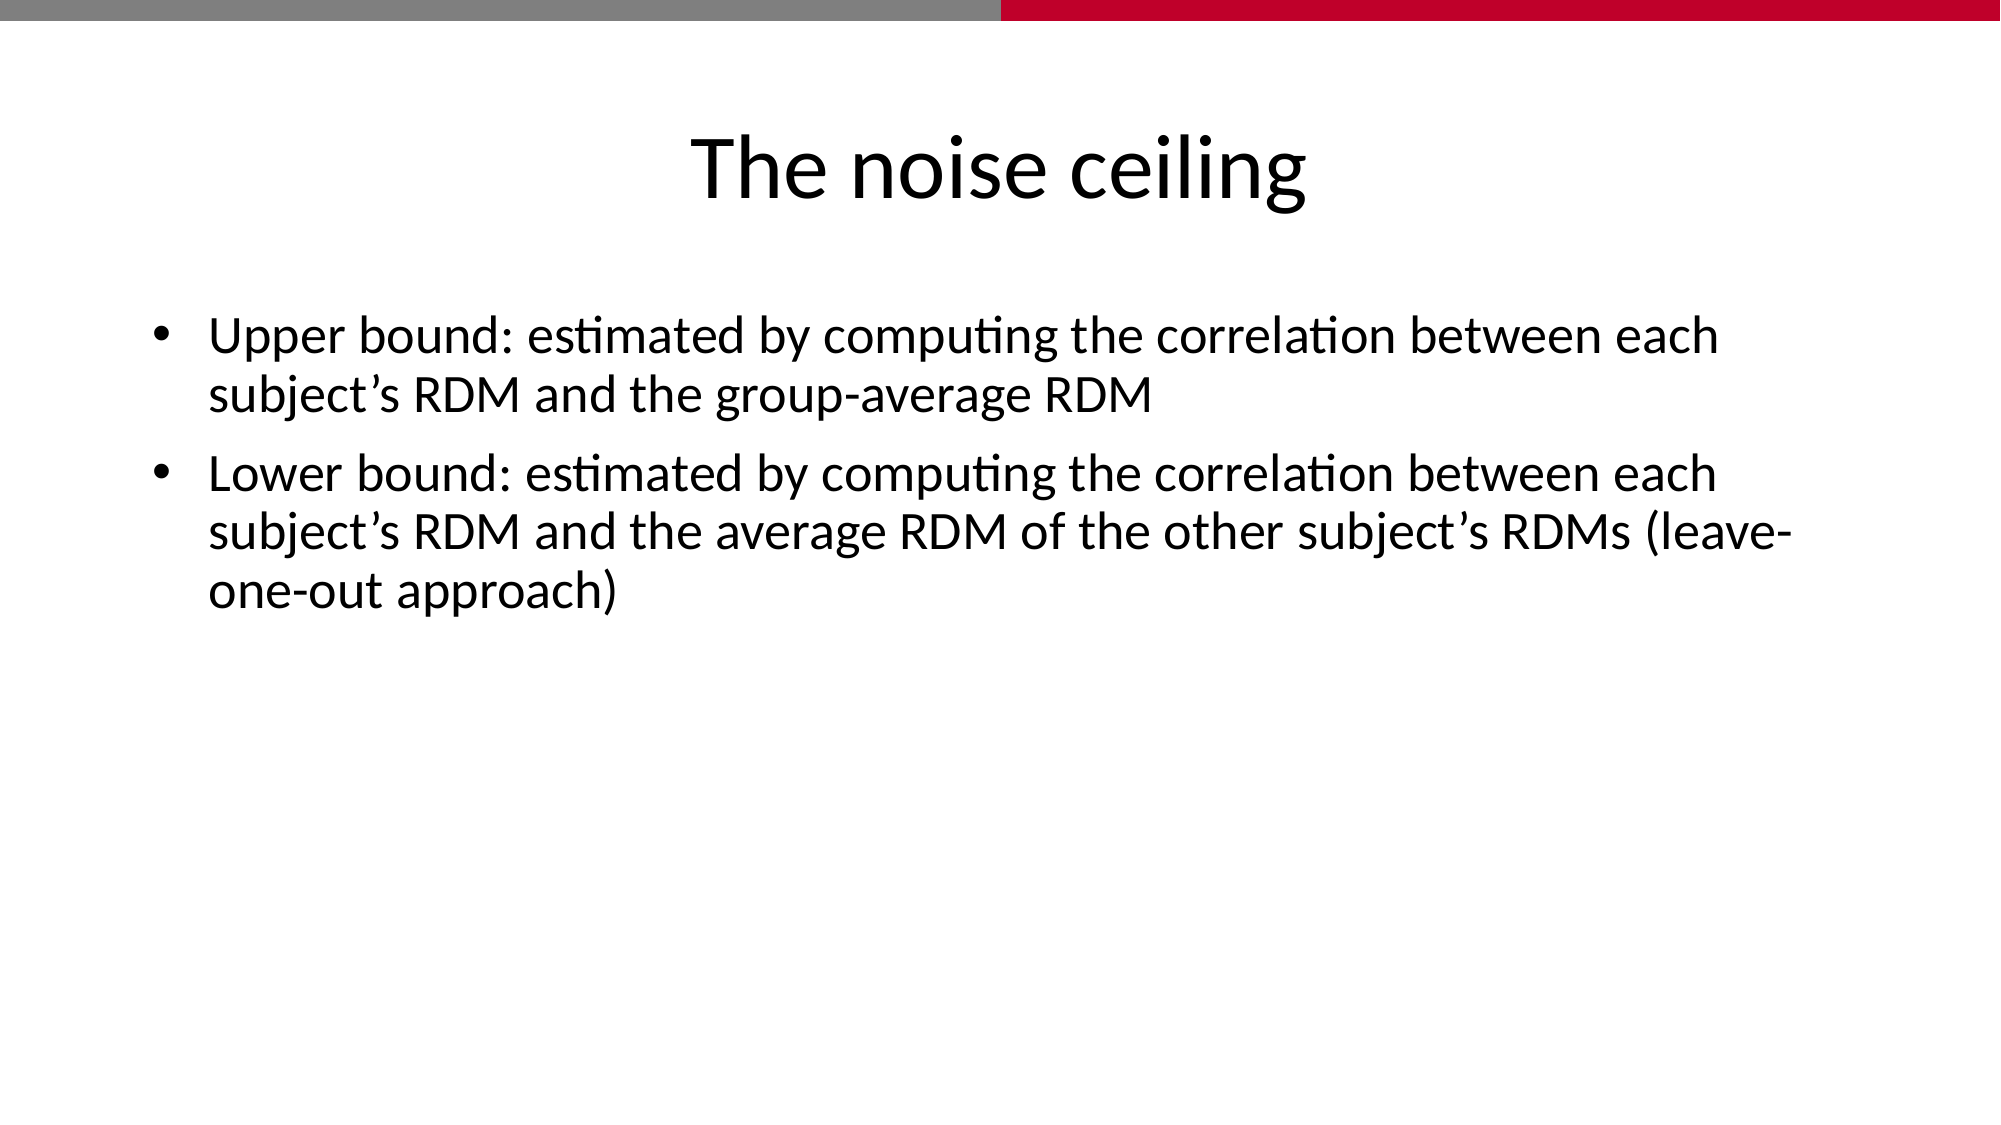

# The noise ceiling
Upper bound: estimated by computing the correlation between each subject’s RDM and the group-average RDM
Lower bound: estimated by computing the correlation between each subject’s RDM and the average RDM of the other subject’s RDMs (leave-one-out approach)